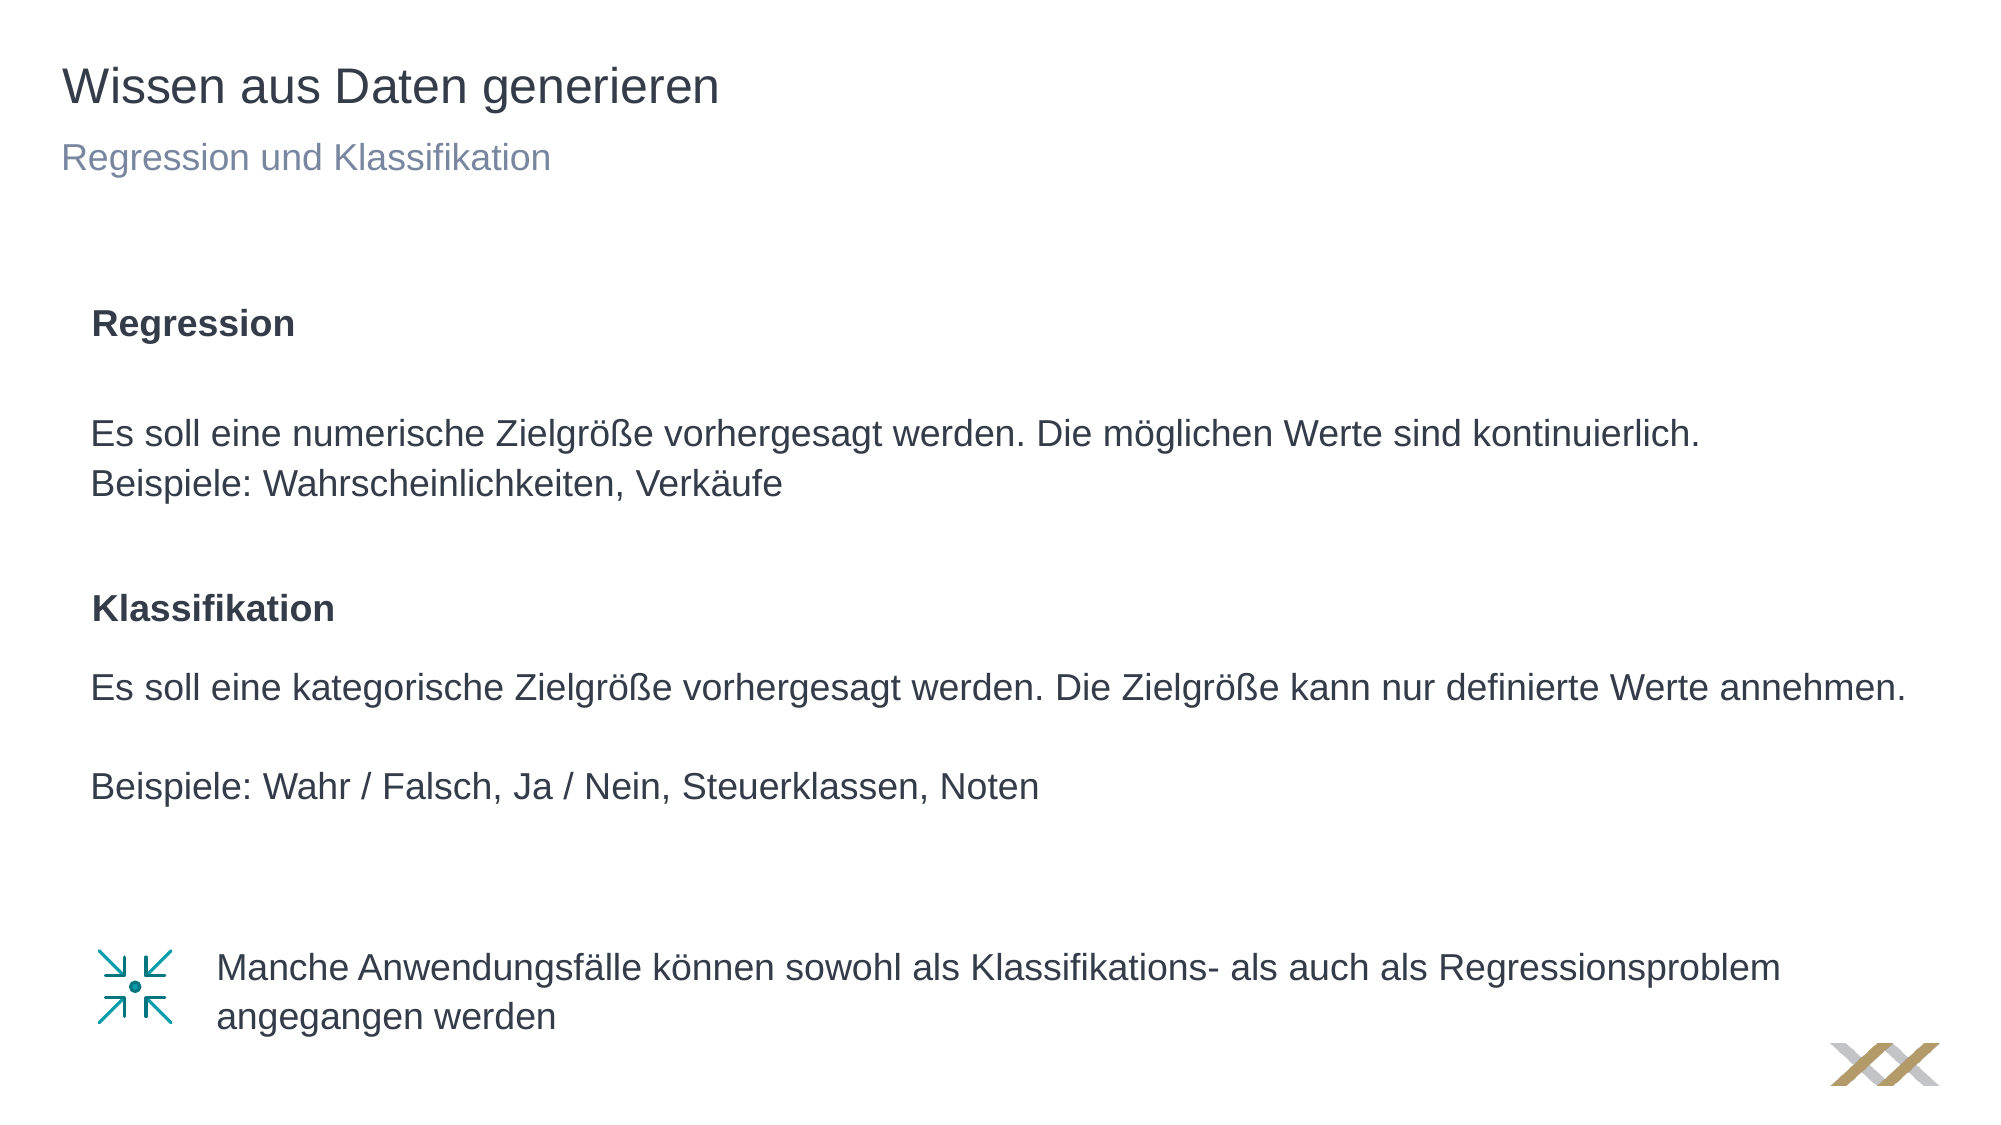

# Wissen aus Daten generieren
Regression und Klassifikation
Regression
Es soll eine numerische Zielgröße vorhergesagt werden. Die möglichen Werte sind kontinuierlich.
Beispiele: Wahrscheinlichkeiten, Verkäufe
Klassifikation
Es soll eine kategorische Zielgröße vorhergesagt werden. Die Zielgröße kann nur definierte Werte annehmen.
Beispiele: Wahr / Falsch, Ja / Nein, Steuerklassen, Noten
Manche Anwendungsfälle können sowohl als Klassifikations- als auch als Regressionsproblem angegangen werden